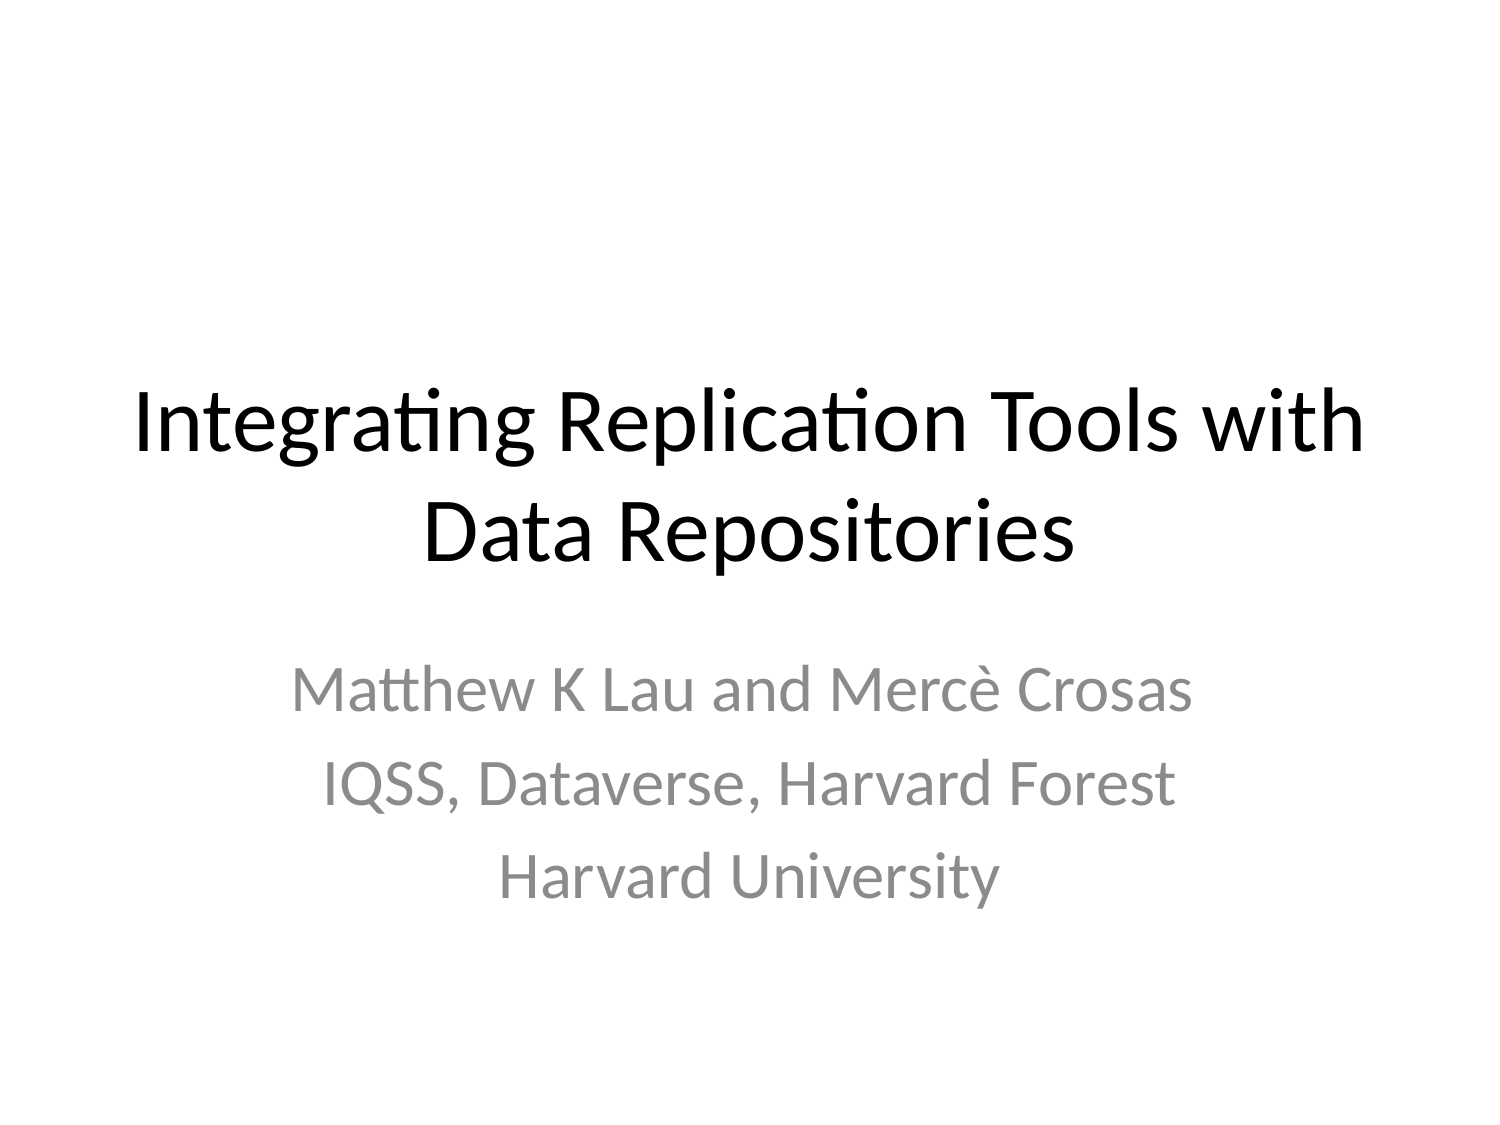

# Integrating Replication Tools with Data Repositories
Matthew K Lau and Mercè Crosas
IQSS, Dataverse, Harvard Forest
Harvard University